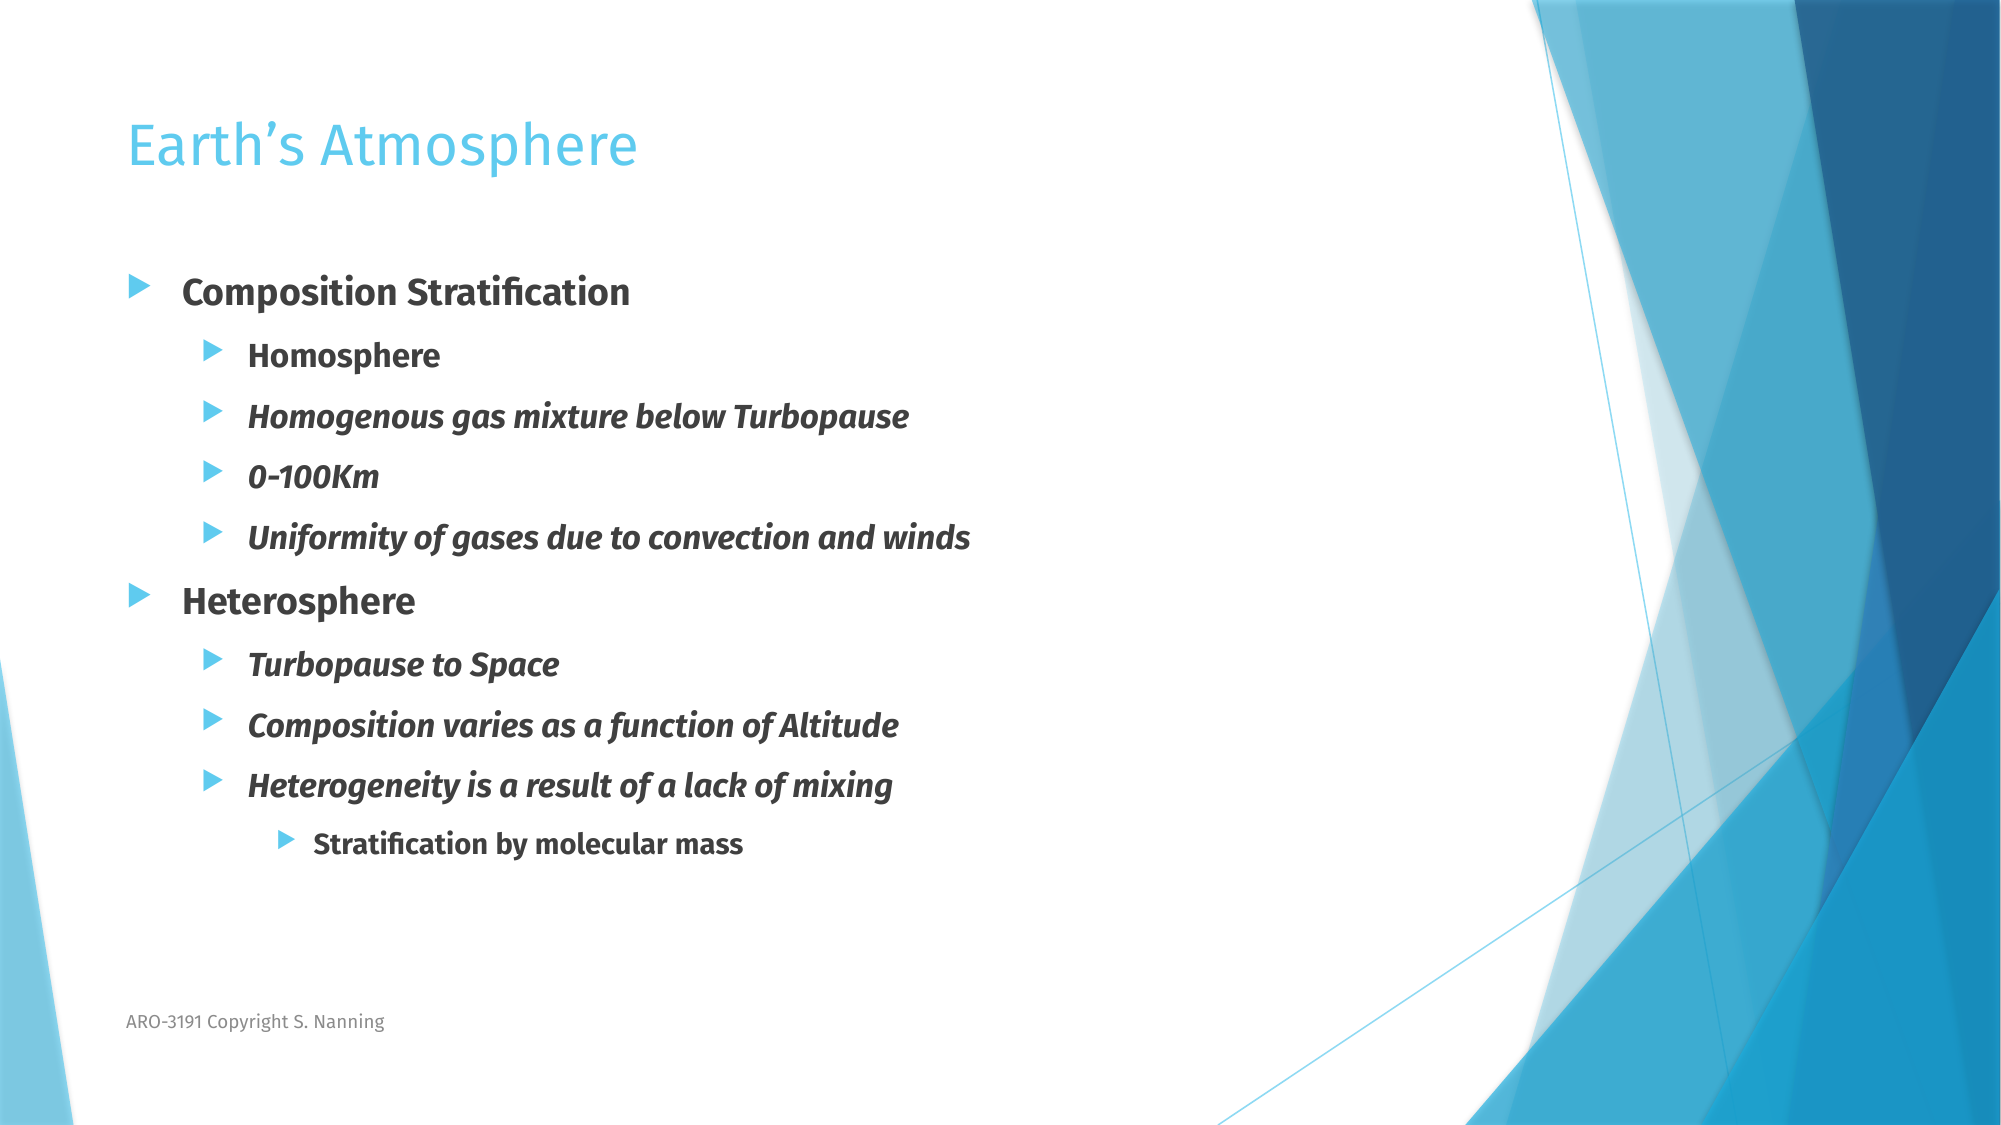

# Earth’s Atmosphere
Composition Stratification
Homosphere
Homogenous gas mixture below Turbopause
0-100Km
Uniformity of gases due to convection and winds
Heterosphere
Turbopause to Space
Composition varies as a function of Altitude
Heterogeneity is a result of a lack of mixing
Stratification by molecular mass

ARO-3191 Copyright S. Nanning